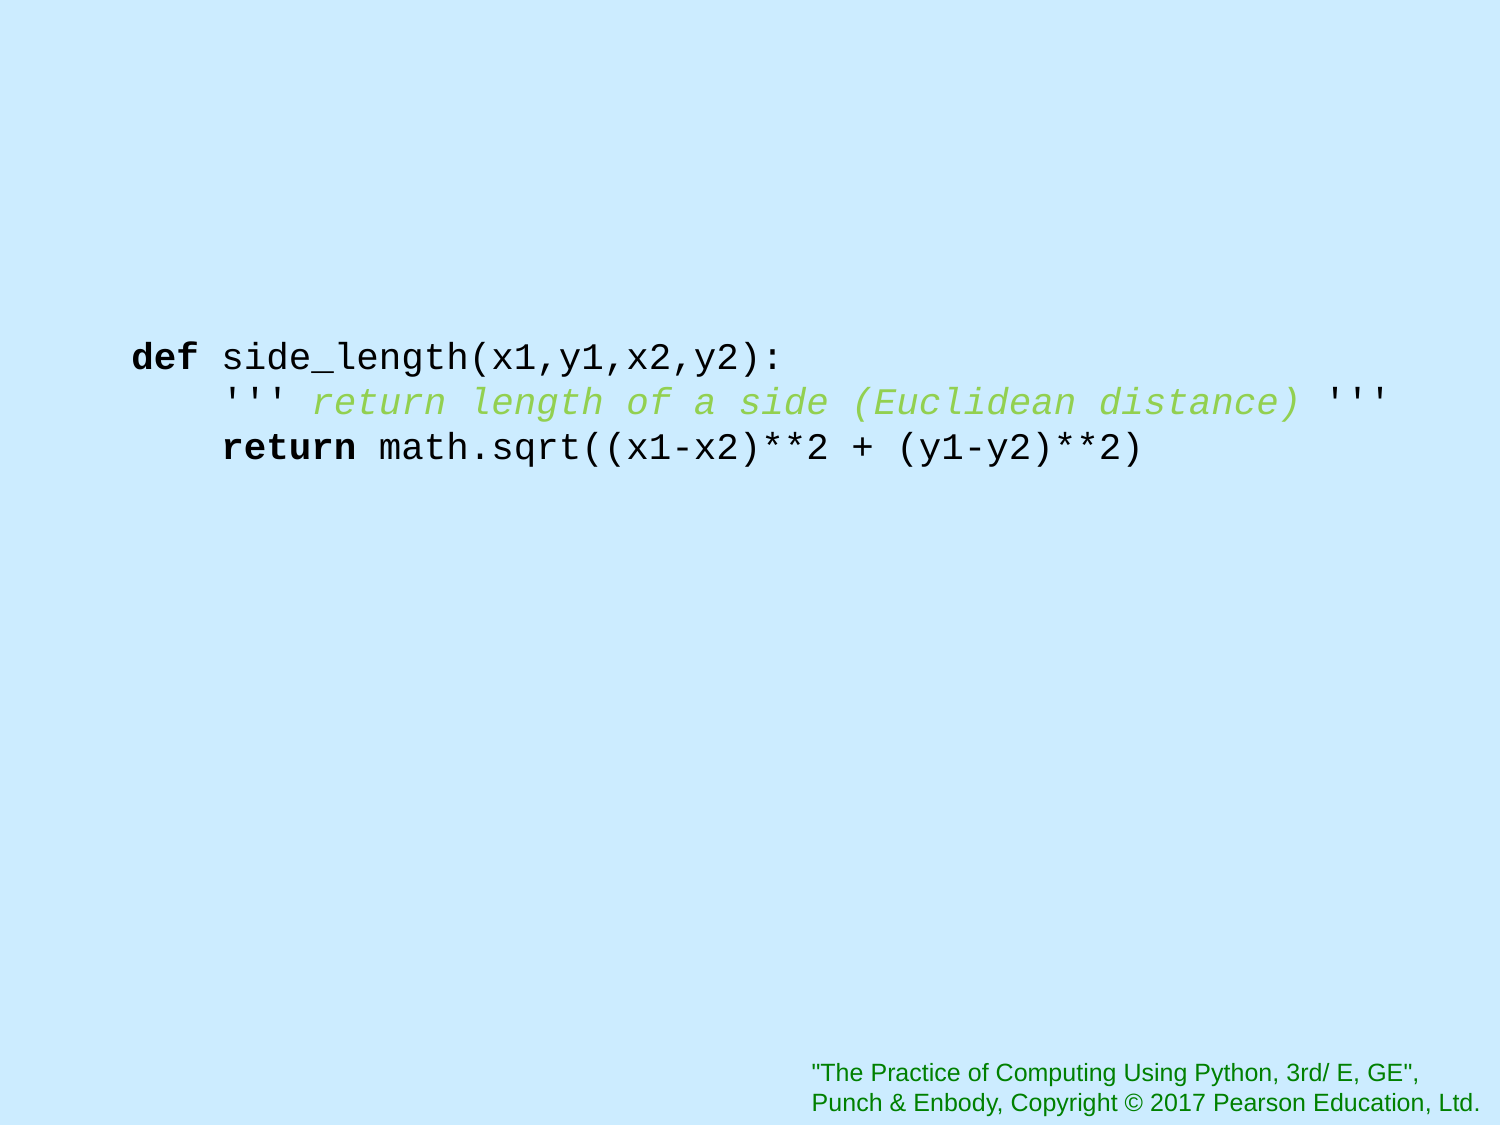

def side_length(x1,y1,x2,y2):
    ''' return length of a side (Euclidean distance) '''
    return math.sqrt((x1-x2)**2 + (y1-y2)**2)